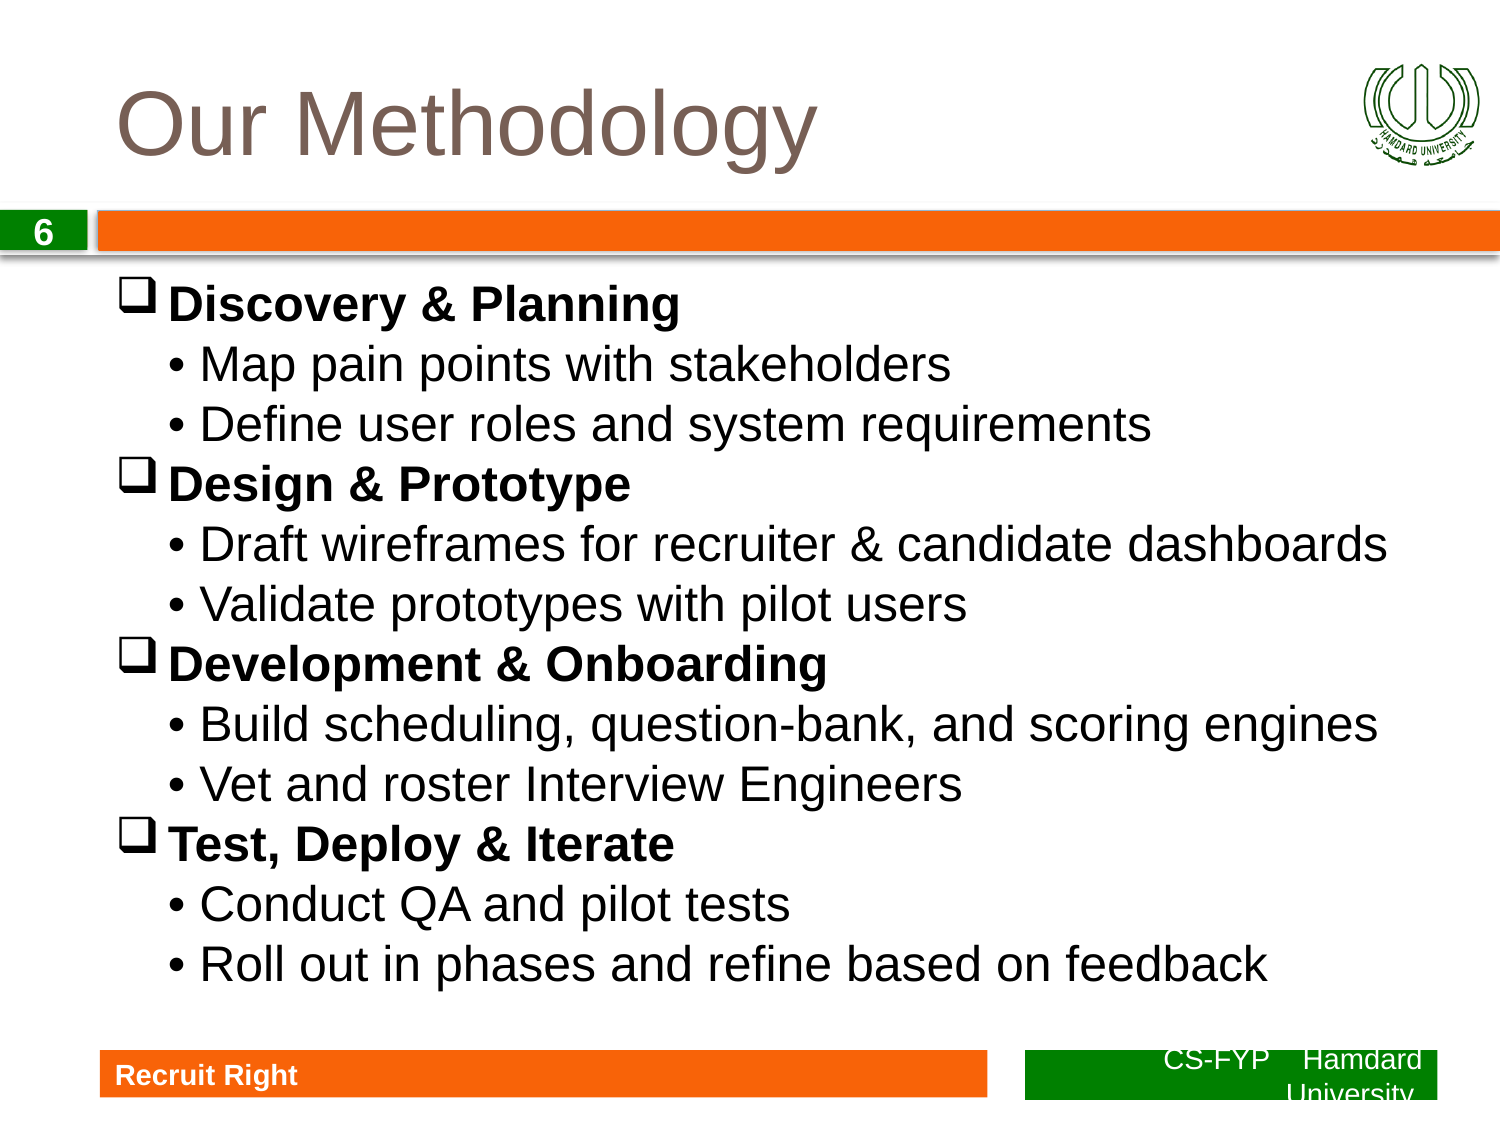

# Our Methodology
6
Discovery & Planning
• Map pain points with stakeholders
• Define user roles and system requirements
Design & Prototype
• Draft wireframes for recruiter & candidate dashboards
• Validate prototypes with pilot users
Development & Onboarding
• Build scheduling, question-bank, and scoring engines
• Vet and roster Interview Engineers
Test, Deploy & Iterate
• Conduct QA and pilot tests
• Roll out in phases and refine based on feedback
Recruit Right
CS-FYP    Hamdard University